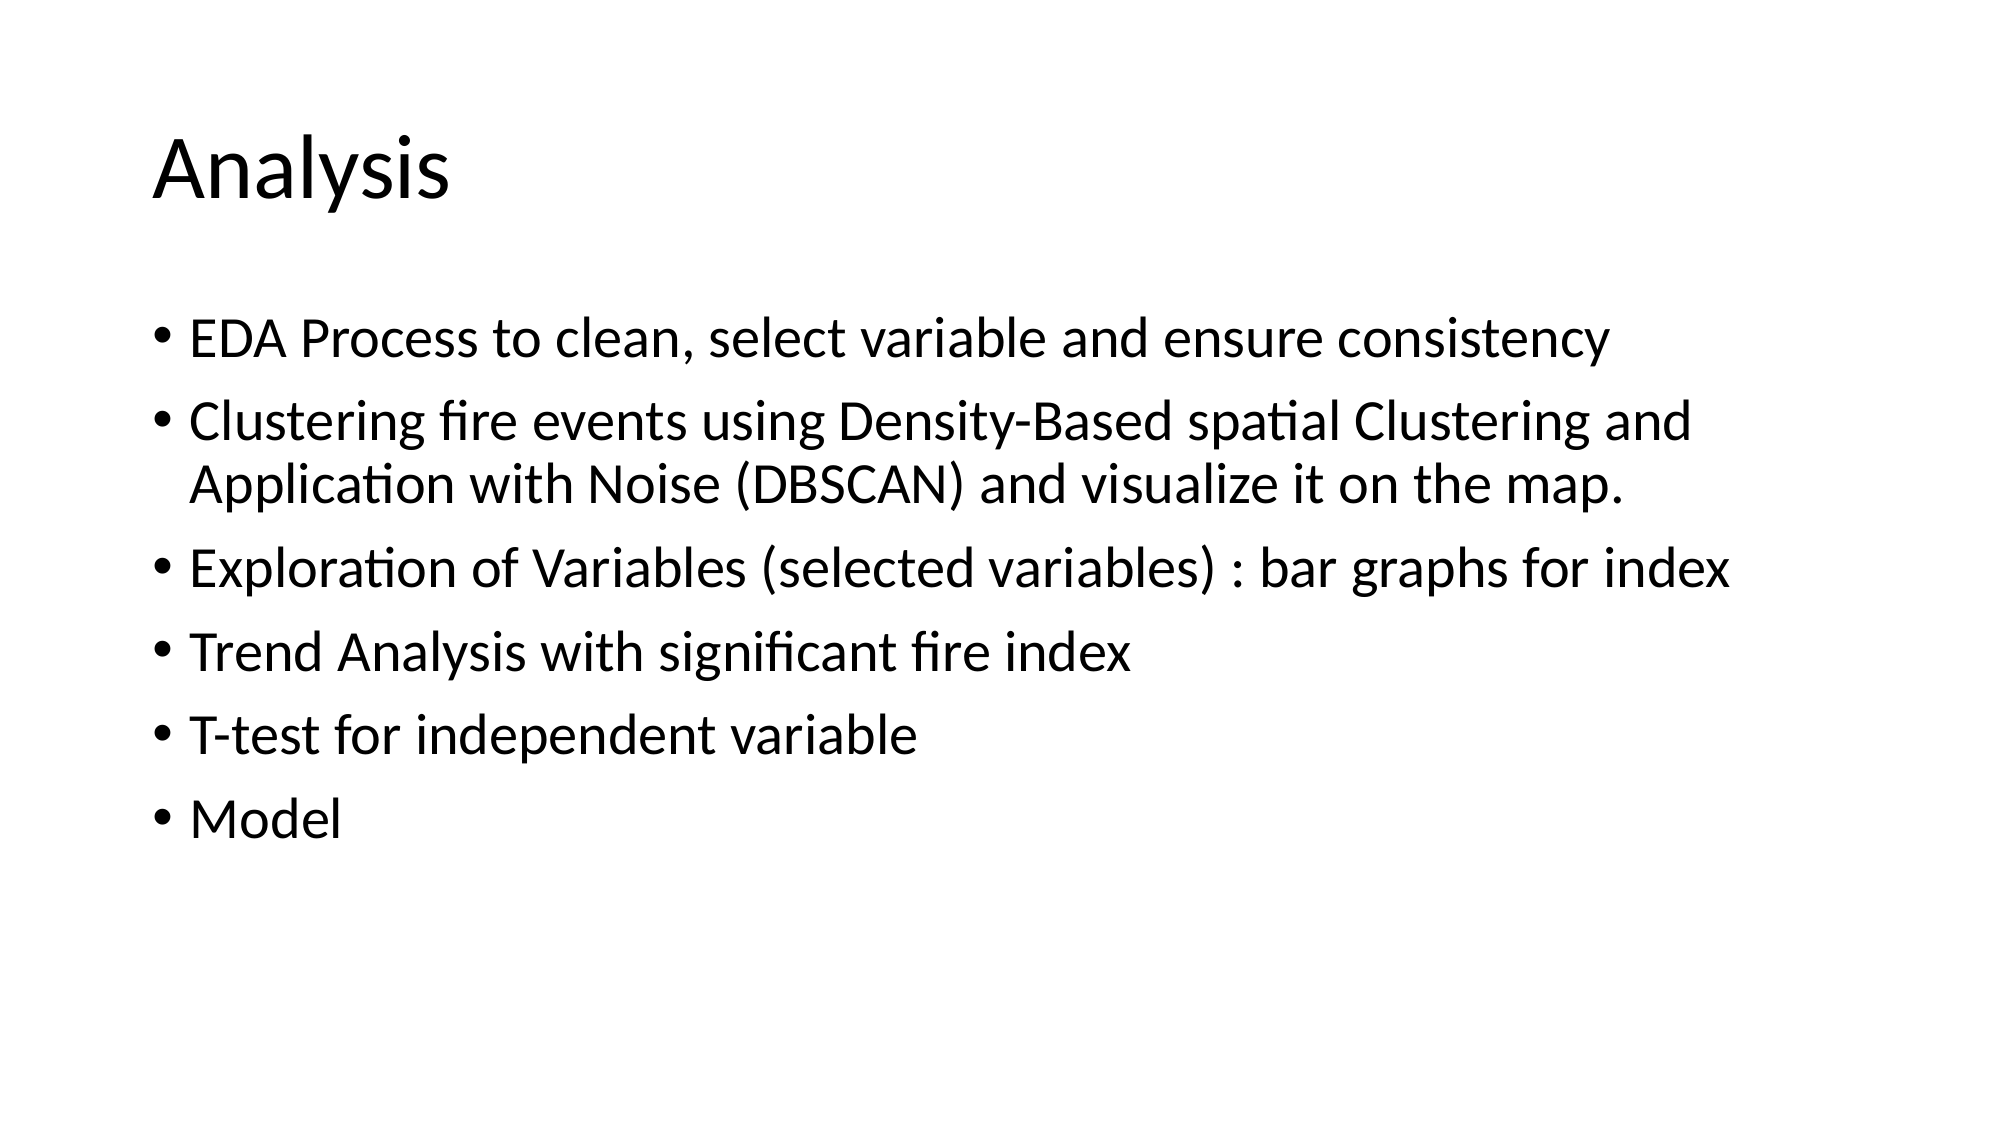

# Analysis
EDA Process to clean, select variable and ensure consistency
Clustering fire events using Density-Based spatial Clustering and Application with Noise (DBSCAN) and visualize it on the map.
Exploration of Variables (selected variables) : bar graphs for index
Trend Analysis with significant fire index
T-test for independent variable
Model